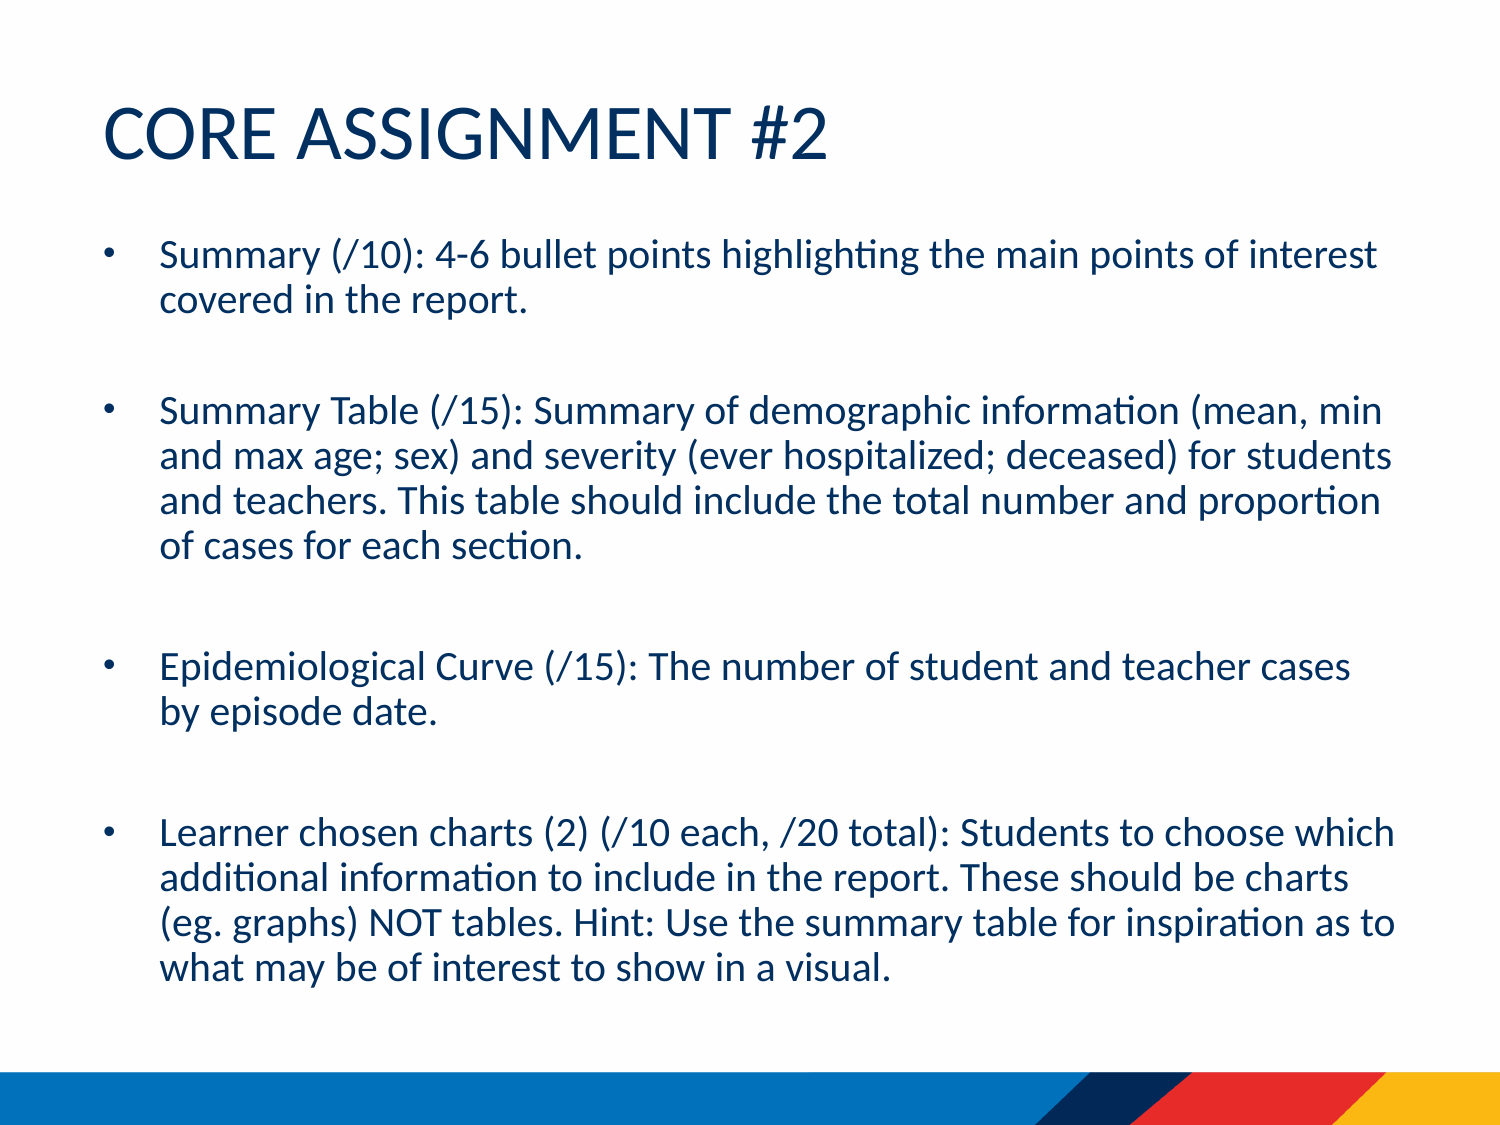

# Core assignment #2
Summary (/10): 4-6 bullet points highlighting the main points of interest covered in the report.
Summary Table (/15): Summary of demographic information (mean, min and max age; sex) and severity (ever hospitalized; deceased) for students and teachers. This table should include the total number and proportion of cases for each section.

Epidemiological Curve (/15): The number of student and teacher cases by episode date.

Learner chosen charts (2) (/10 each, /20 total): Students to choose which additional information to include in the report. These should be charts (eg. graphs) NOT tables. Hint: Use the summary table for inspiration as to what may be of interest to show in a visual.